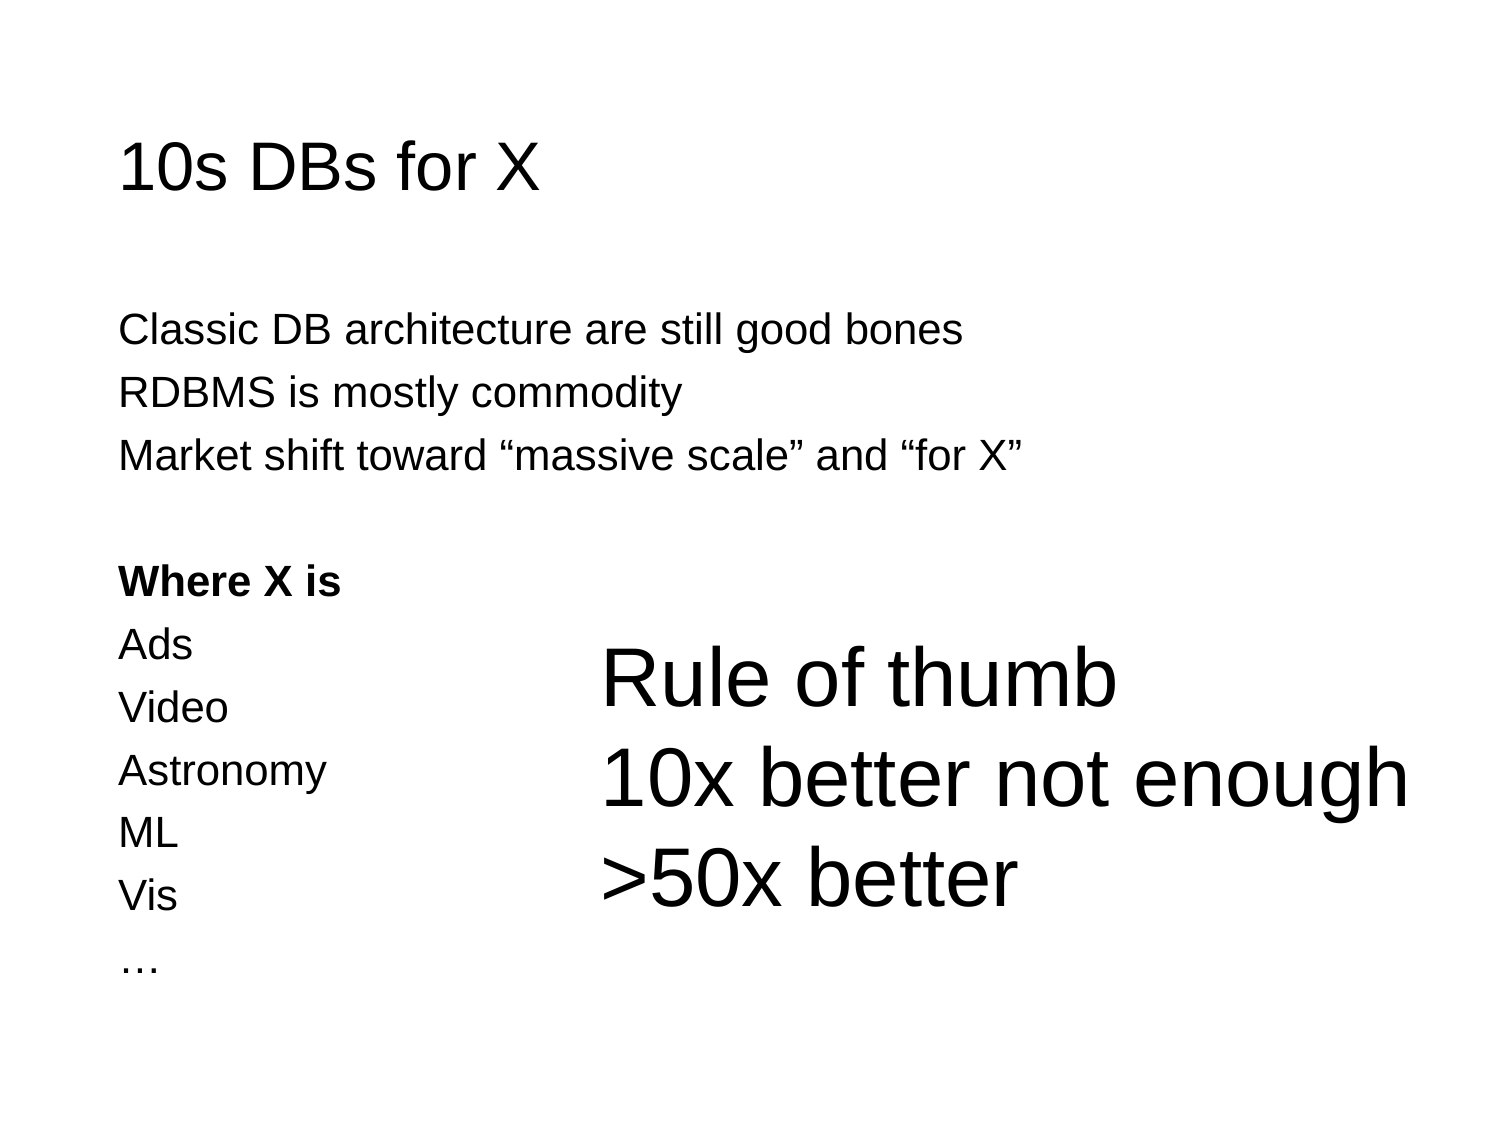

# 10s DBs for X
Classic DB architecture are still good bones
RDBMS is mostly commodity
Market shift toward “massive scale” and “for X”

Where X is
Ads
Video
Astronomy
ML
Vis
…

Rule of thumb
10x better not enough
>50x better